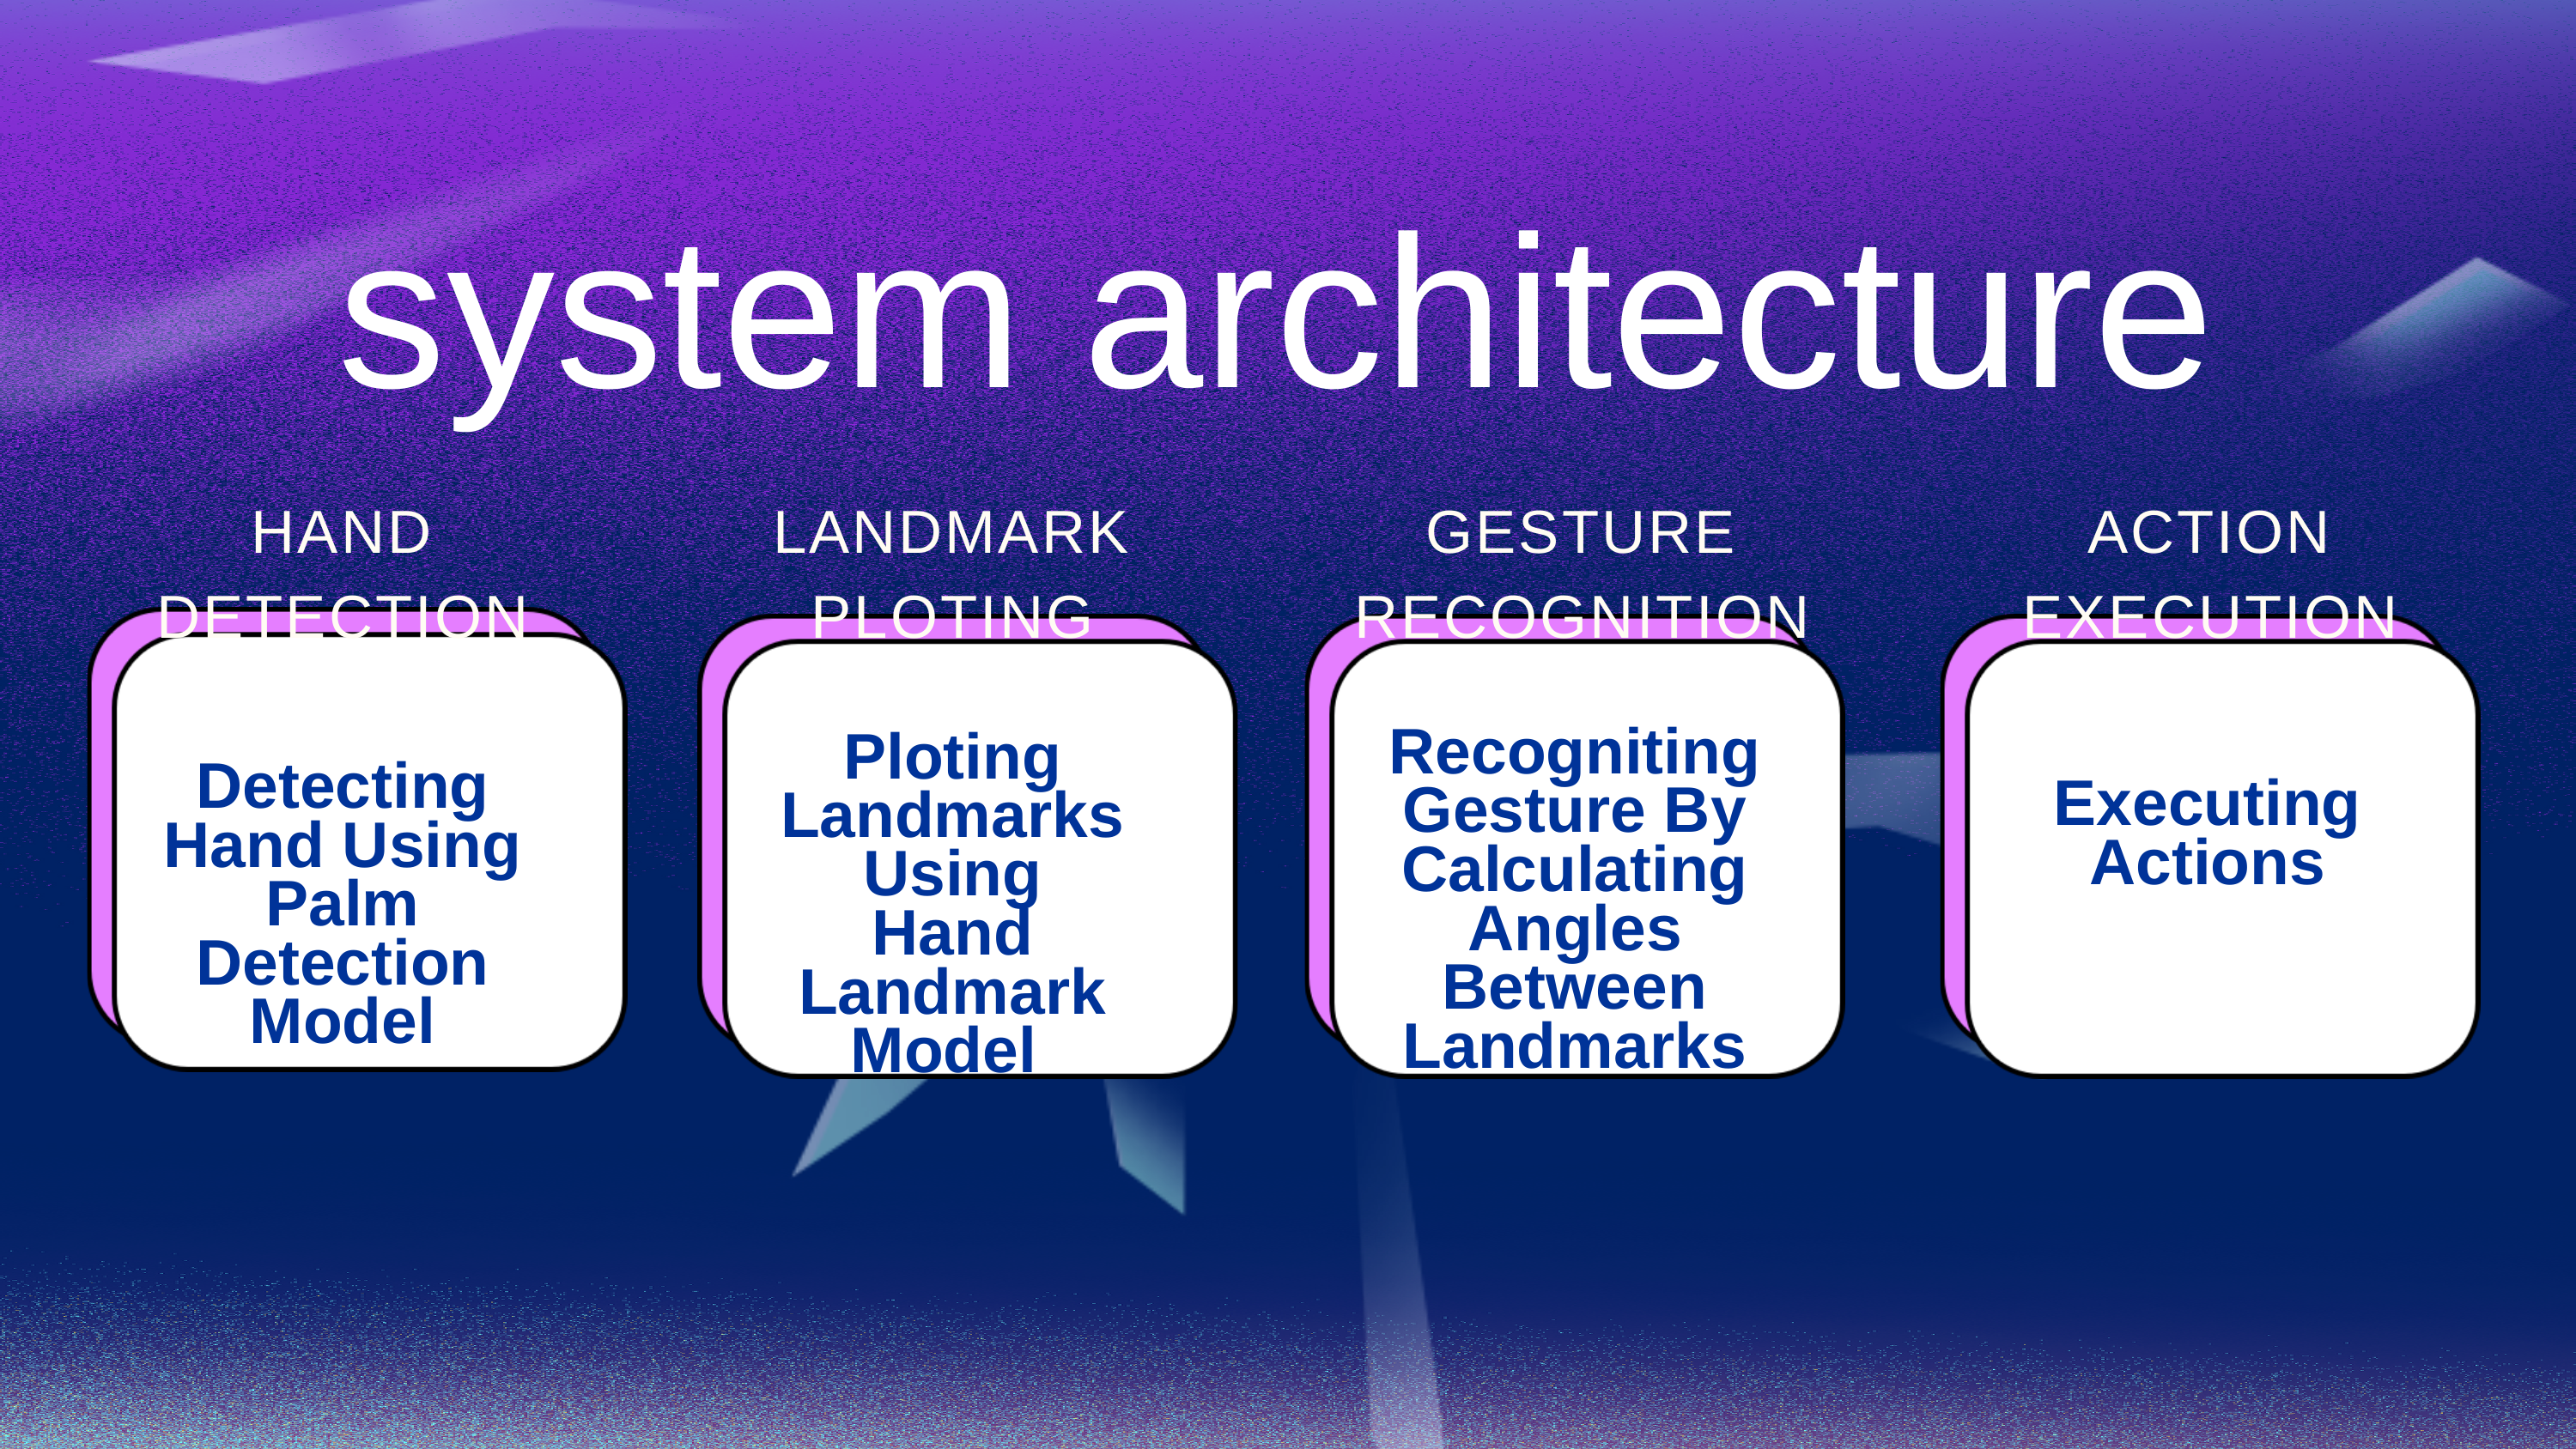

system architecture
HAND DETECTION
LANDMARK PLOTING
GESTURE RECOGNITION
ACTION EXECUTION

Recogniting Gesture By Calculating Angles Between Landmarks
Ploting Landmarks Using
Hand Landmark Model
Detecting Hand Using Palm Detection Model
Executing Actions